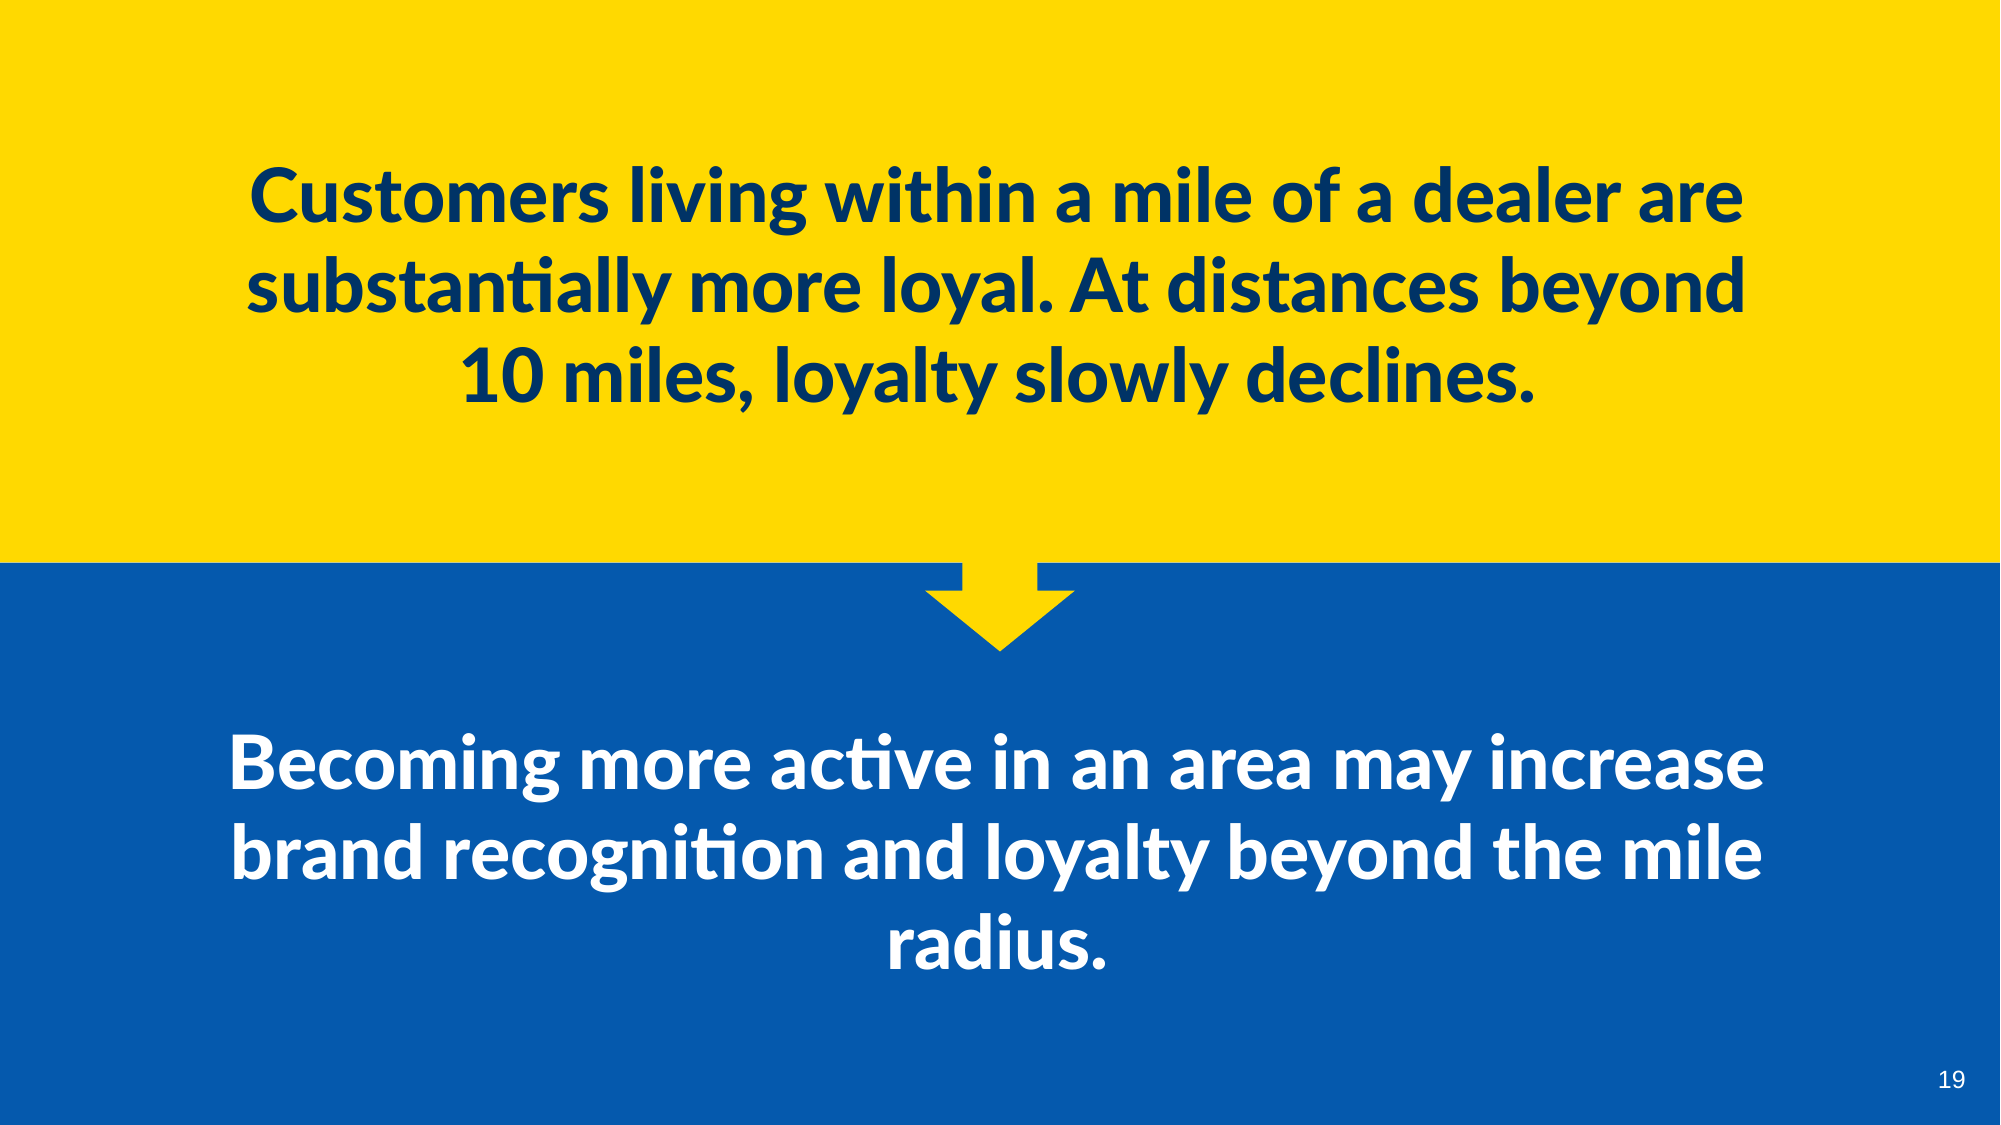

Customers living within a mile of a dealer are substantially more loyal. At distances beyond 10 miles, loyalty slowly declines.

Becoming more active in an area may increase brand recognition and loyalty beyond the mile radius.
19